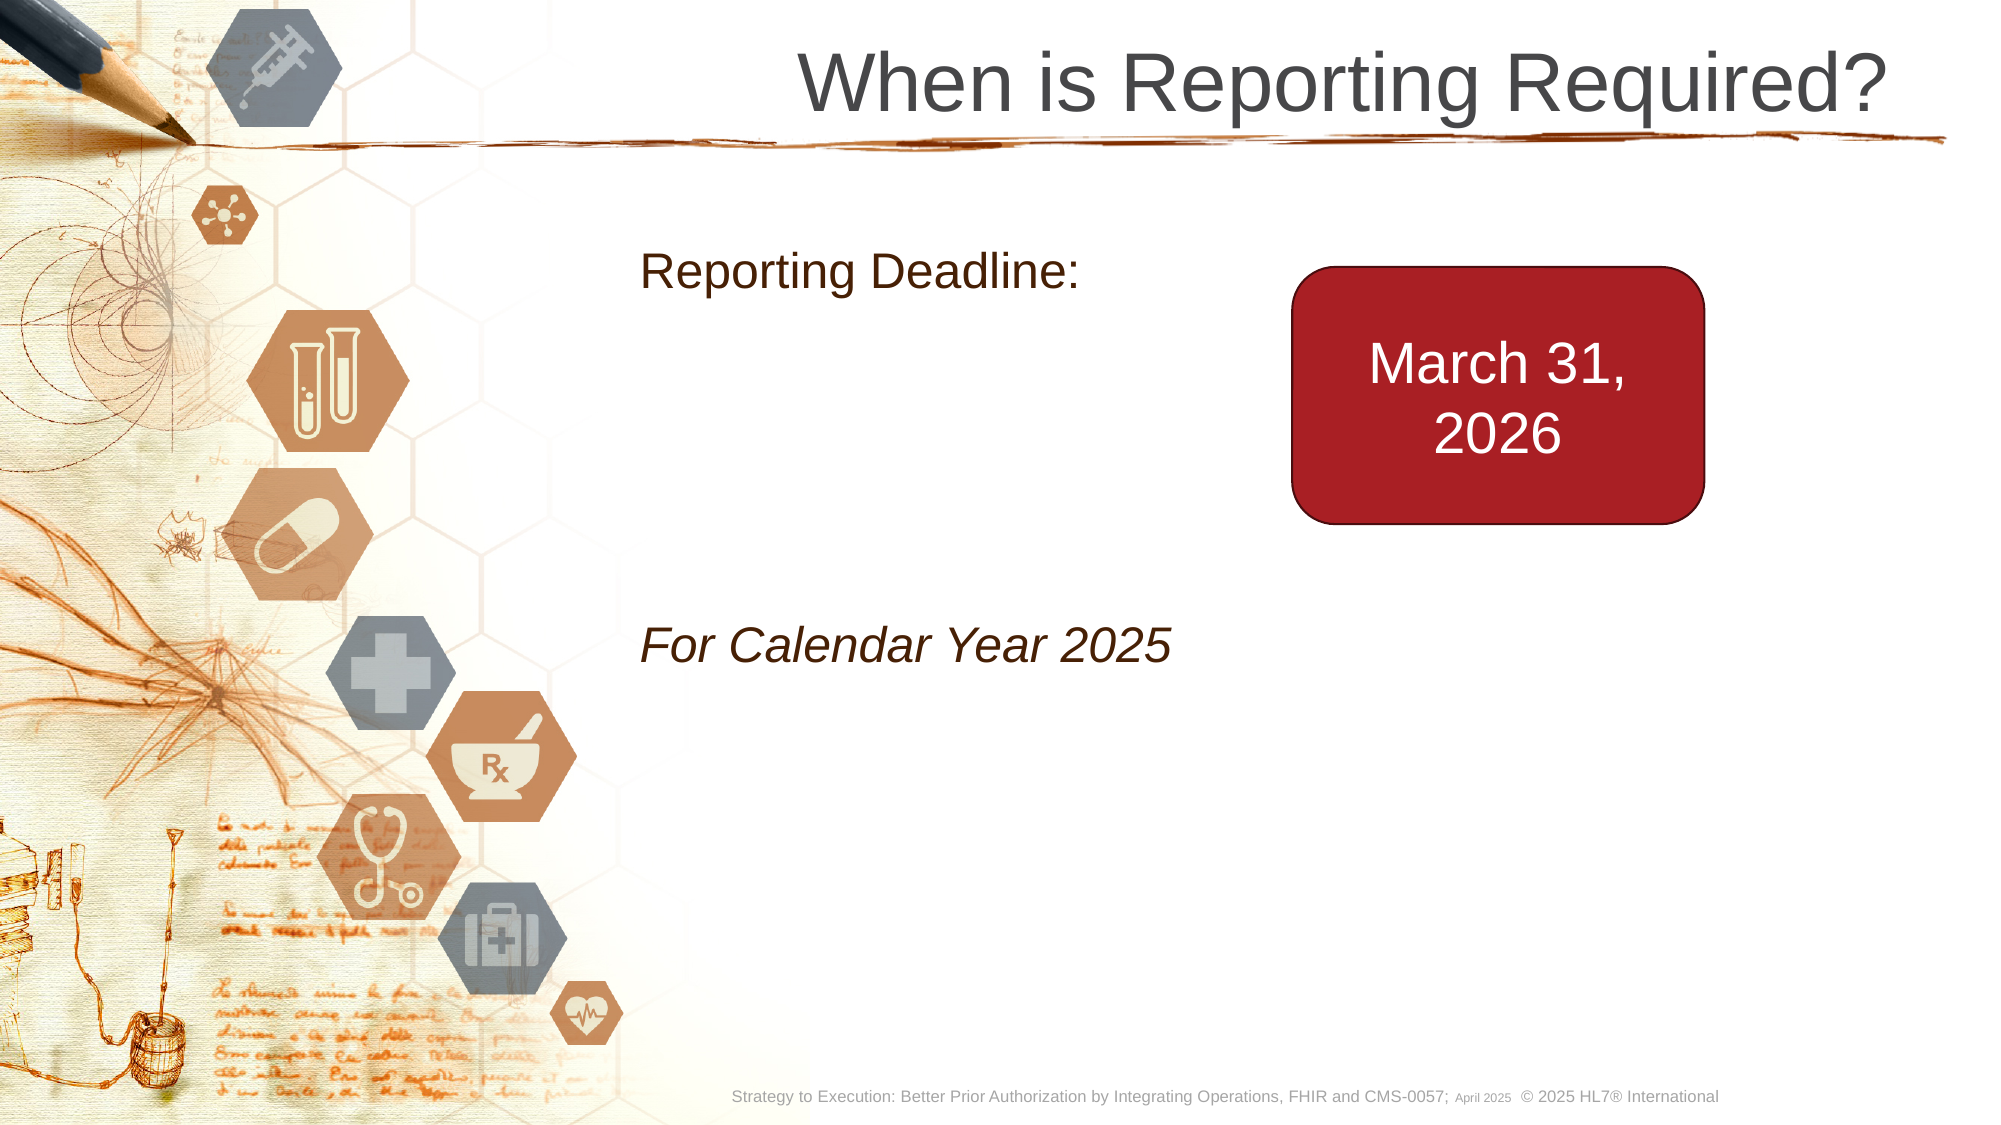

# When is Reporting Required?
Reporting Deadline:

For Calendar Year 2025
March 31, 2026